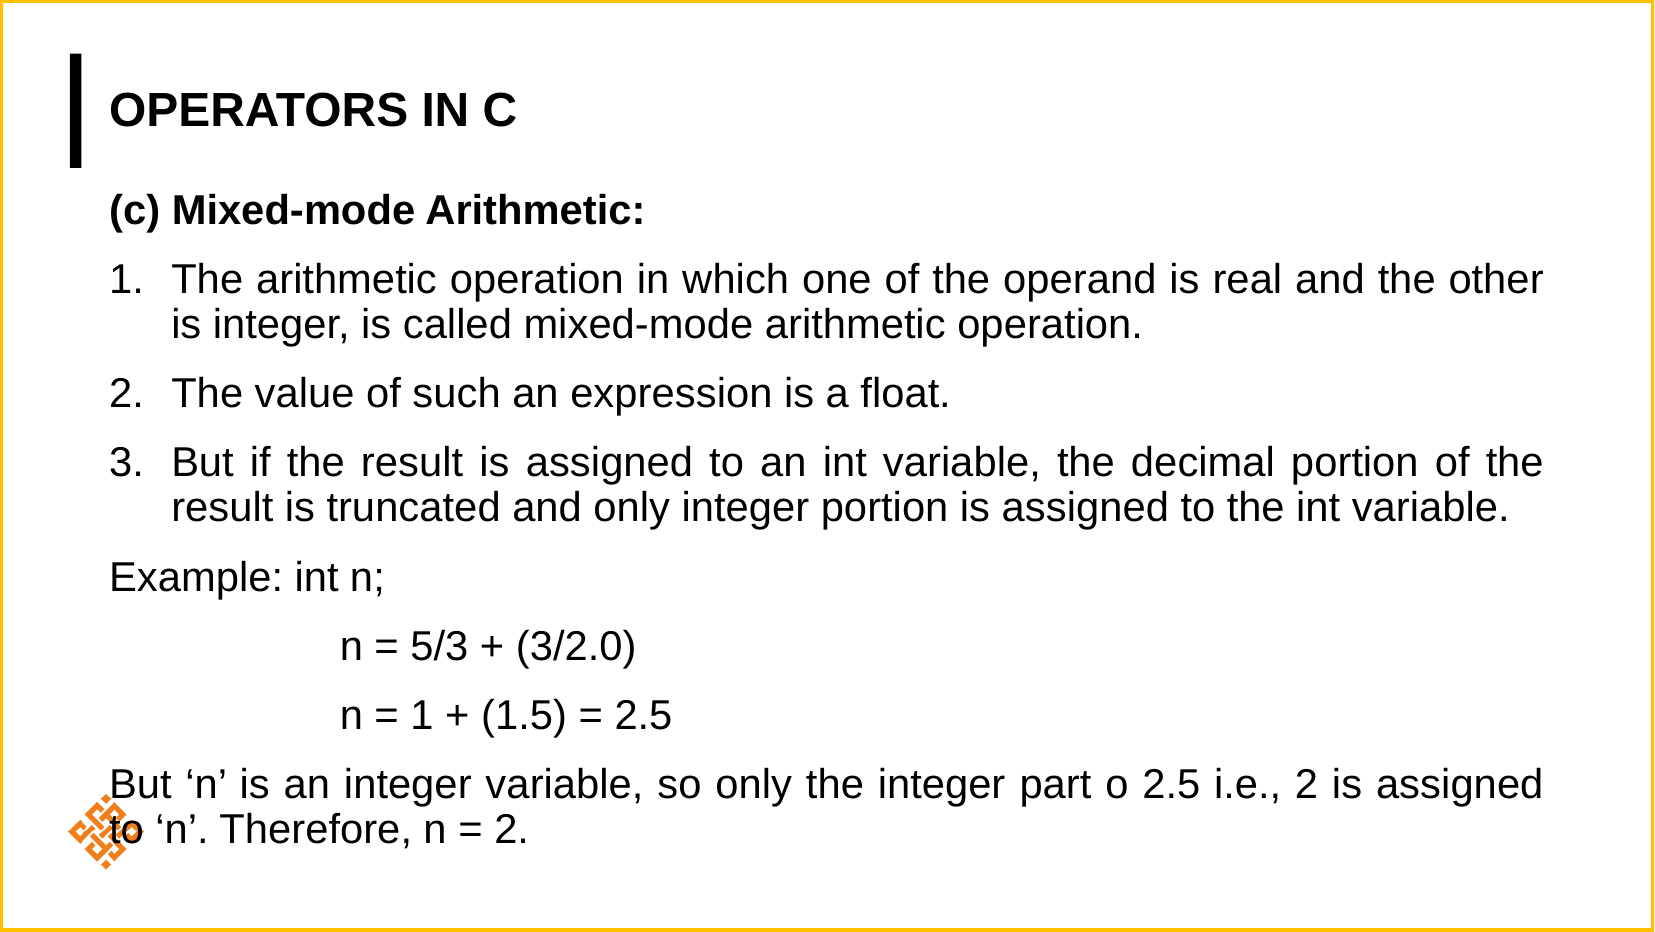

# Operators in c
(c) Mixed-mode Arithmetic:
The arithmetic operation in which one of the operand is real and the other is integer, is called mixed-mode arithmetic operation.
The value of such an expression is a float.
But if the result is assigned to an int variable, the decimal portion of the result is truncated and only integer portion is assigned to the int variable.
Example: int n;
	       n = 5/3 + (3/2.0)
	       n = 1 + (1.5) = 2.5
But ‘n’ is an integer variable, so only the integer part o 2.5 i.e., 2 is assigned to ‘n’. Therefore, n = 2.